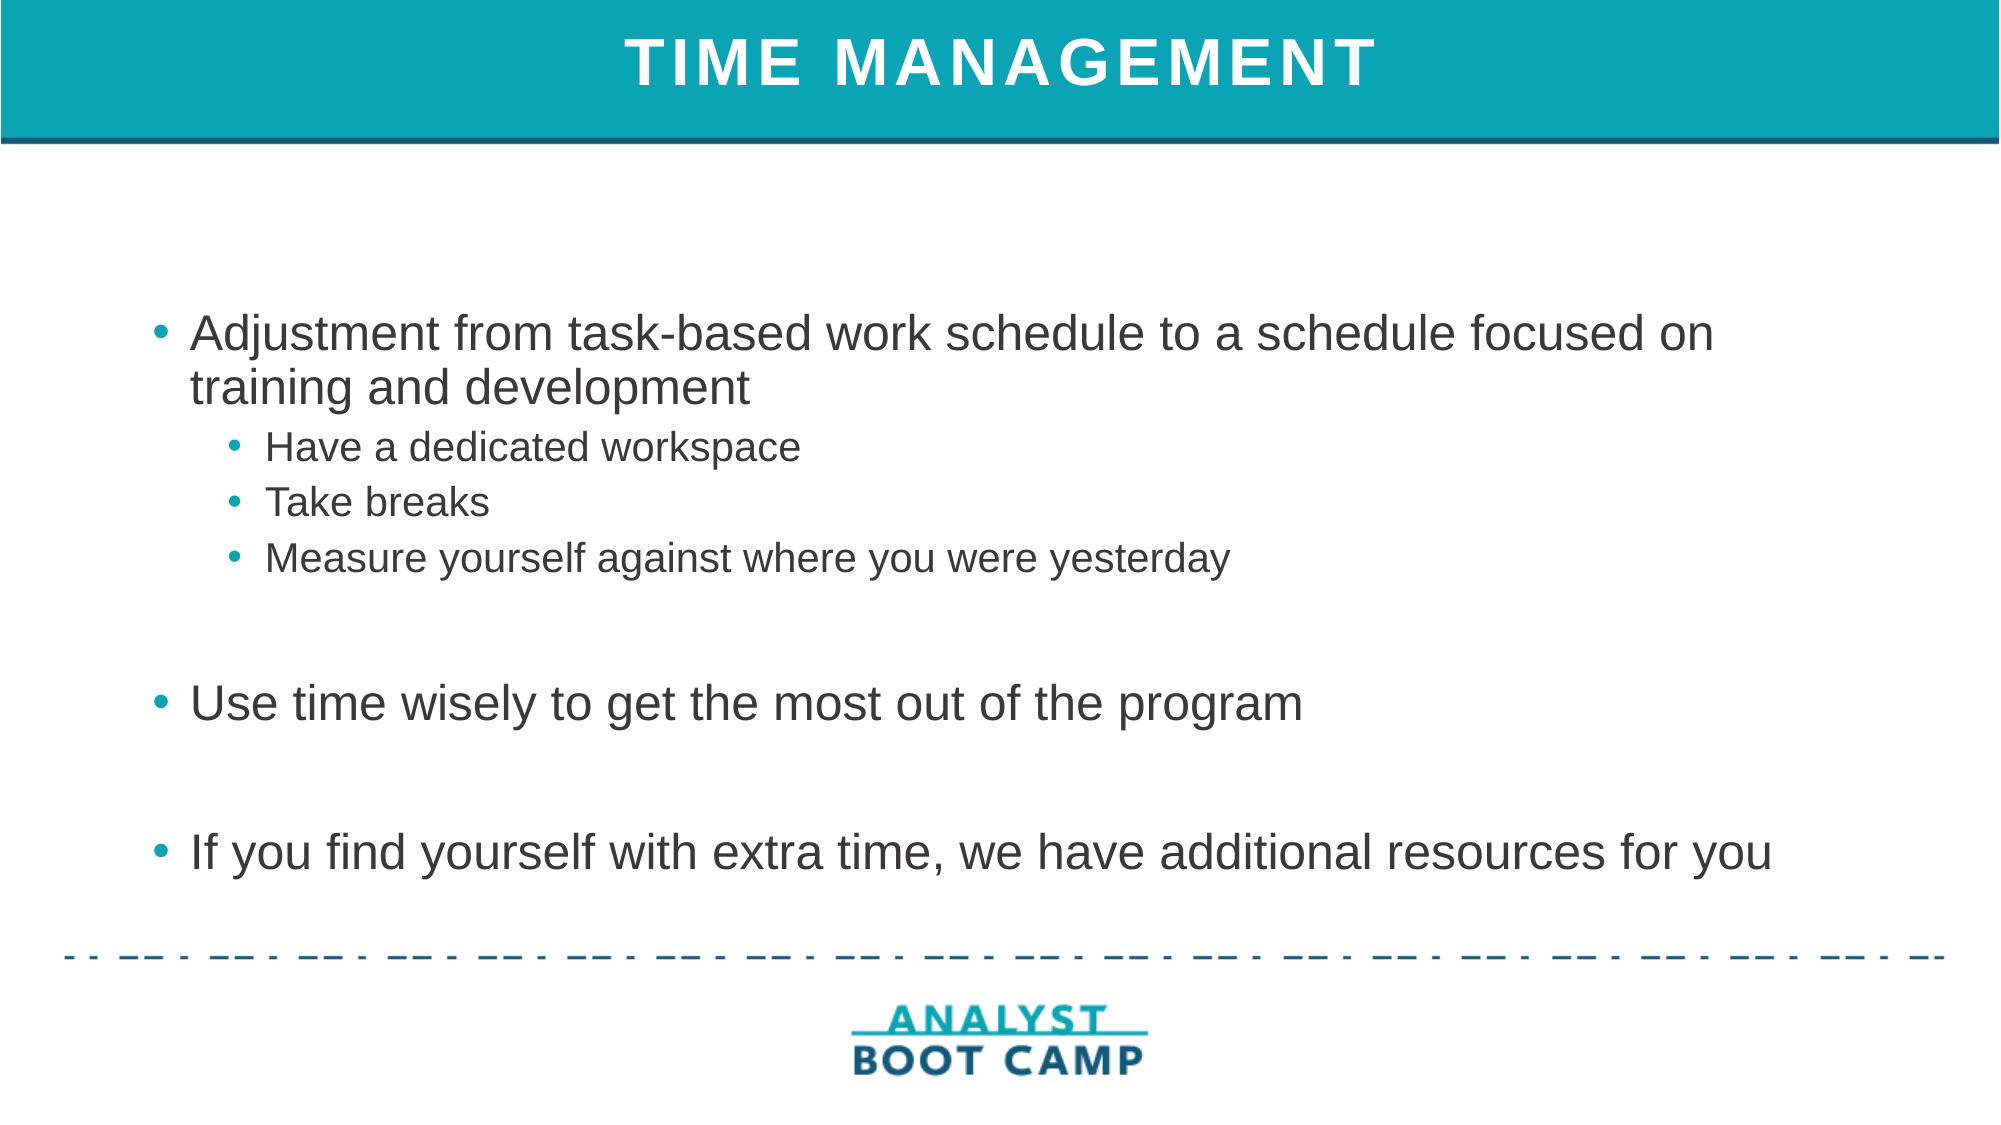

# TIME MANAGEMENT
Adjustment from task-based work schedule to a schedule focused on training and development
Have a dedicated workspace
Take breaks
Measure yourself against where you were yesterday

Use time wisely to get the most out of the program

If you find yourself with extra time, we have additional resources for you